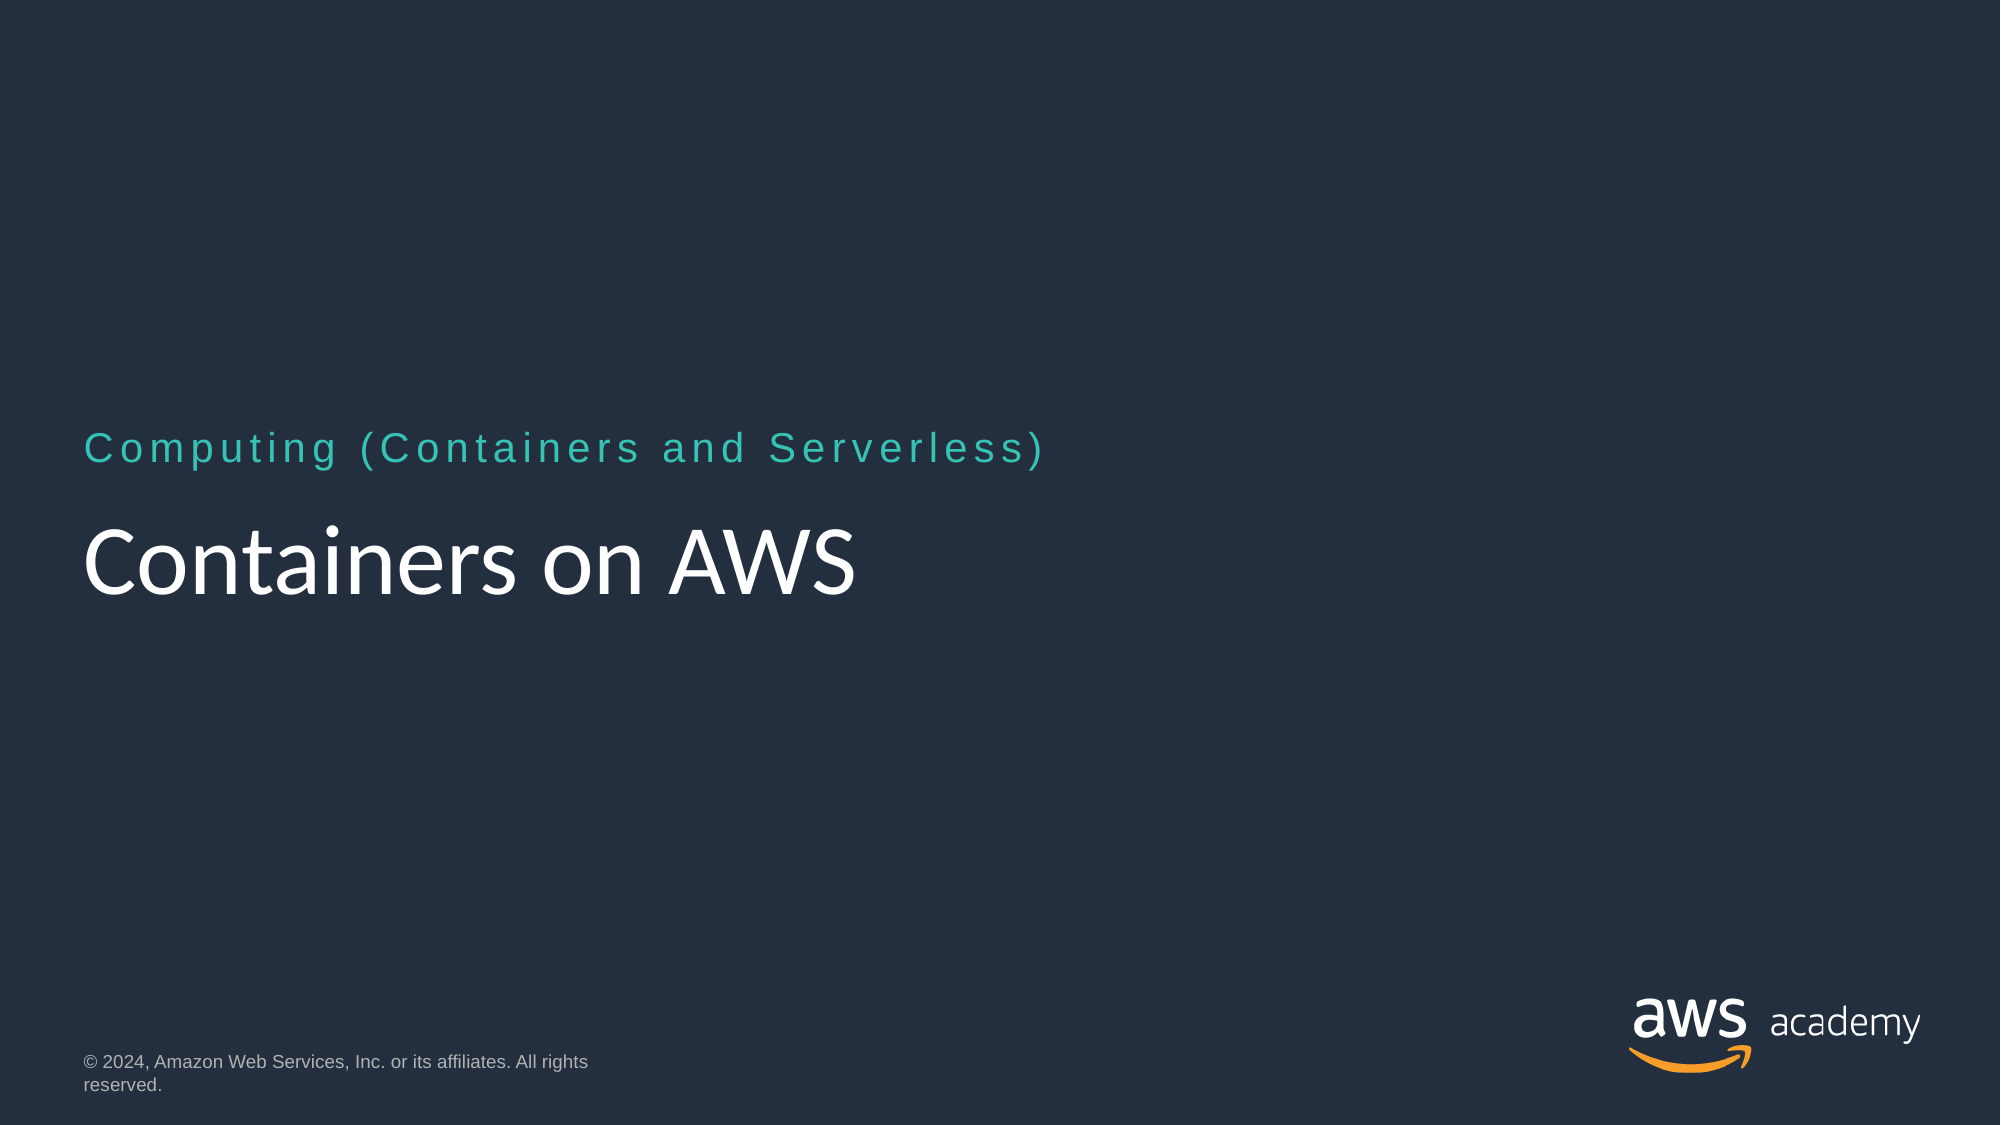

Computing (Containers and Serverless)

# Containers on AWS
© 2024, Amazon Web Services, Inc. or its affiliates. All rights reserved.